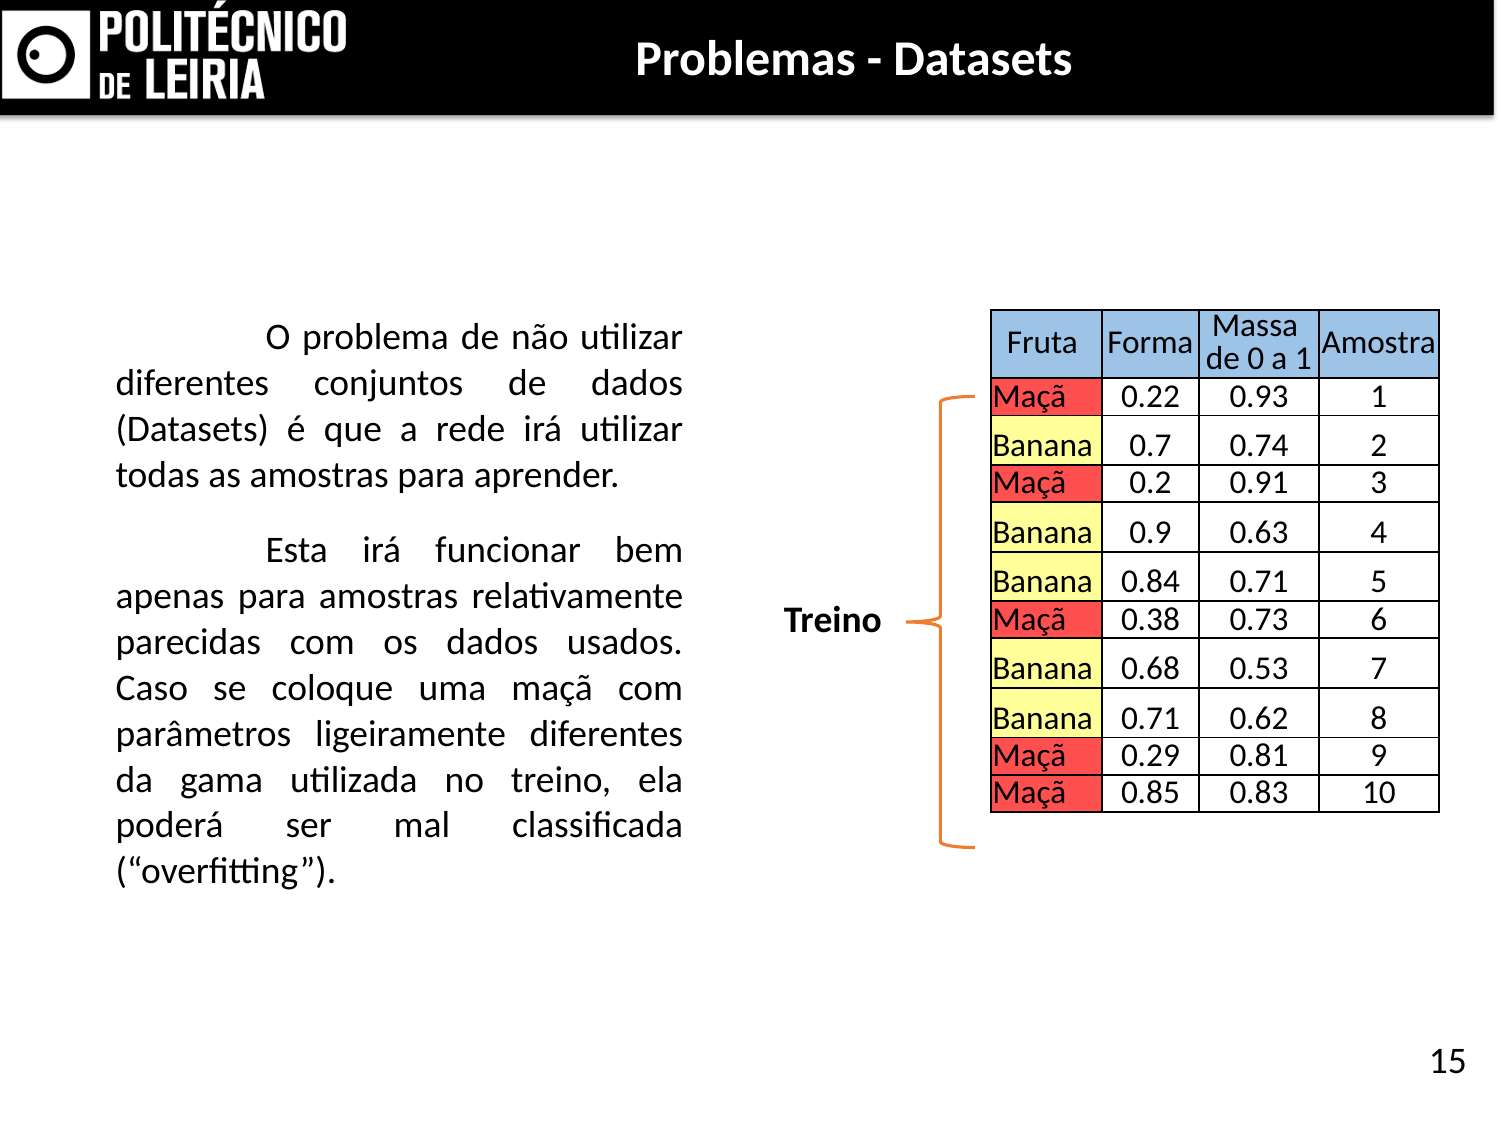

Problemas - Datasets

	O problema de não utilizar diferentes conjuntos de dados (Datasets) é que a rede irá utilizar todas as amostras para aprender.
	Esta irá funcionar bem apenas para amostras relativamente parecidas com os dados usados. Caso se coloque uma maçã com parâmetros ligeiramente diferentes da gama utilizada no treino, ela poderá ser mal classificada (“overfitting”).
| Fruta | Forma | Massa de 0 a 1 | Amostra |
| --- | --- | --- | --- |
| Maçã | 0.22 | 0.93 | 1 |
| Banana | 0.7 | 0.74 | 2 |
| Maçã | 0.2 | 0.91 | 3 |
| Banana | 0.9 | 0.63 | 4 |
| Banana | 0.84 | 0.71 | 5 |
| Maçã | 0.38 | 0.73 | 6 |
| Banana | 0.68 | 0.53 | 7 |
| Banana | 0.71 | 0.62 | 8 |
| Maçã | 0.29 | 0.81 | 9 |
| Maçã | 0.85 | 0.83 | 10 |

Treino
15